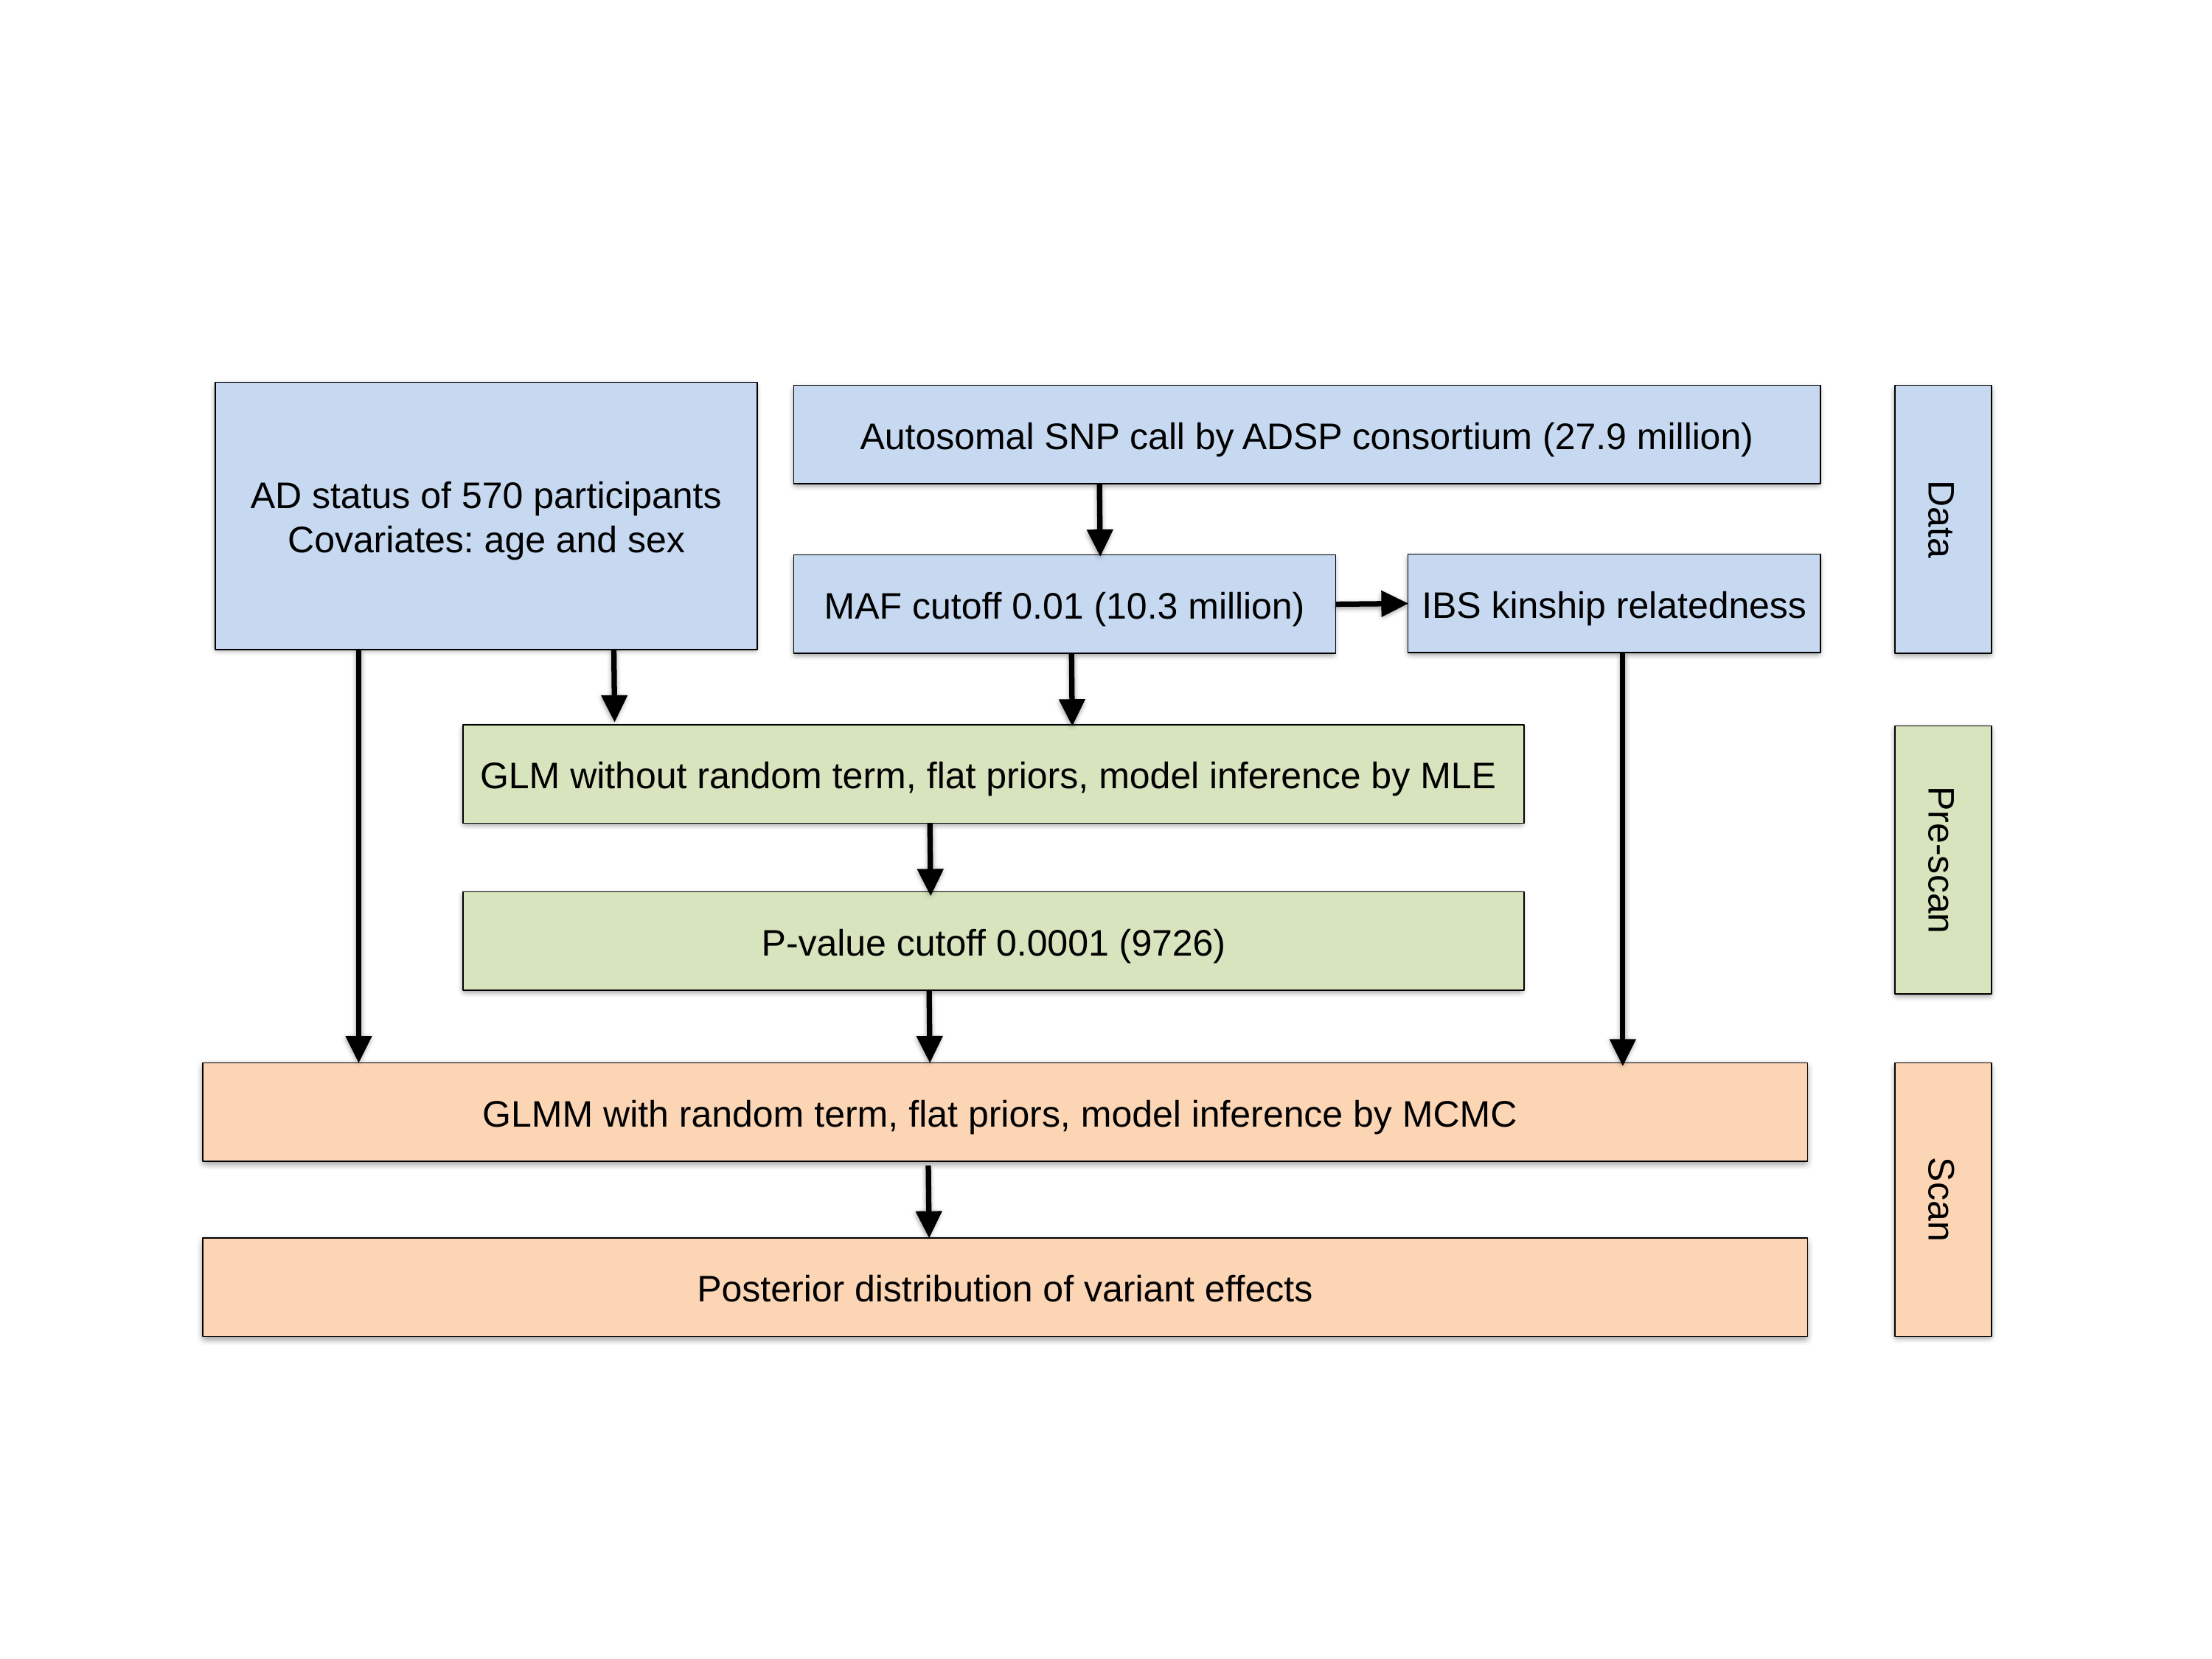

AD status of 570 participants
Covariates: age and sex
Autosomal SNP call by ADSP consortium (27.9 million)
Data
IBS kinship relatedness
MAF cutoff 0.01 (10.3 million)
GLM without random term, flat priors, model inference by MLE
Pre-scan
P-value cutoff 0.0001 (9726)
GLMM with random term, flat priors, model inference by MCMC
Scan
Posterior distribution of variant effects